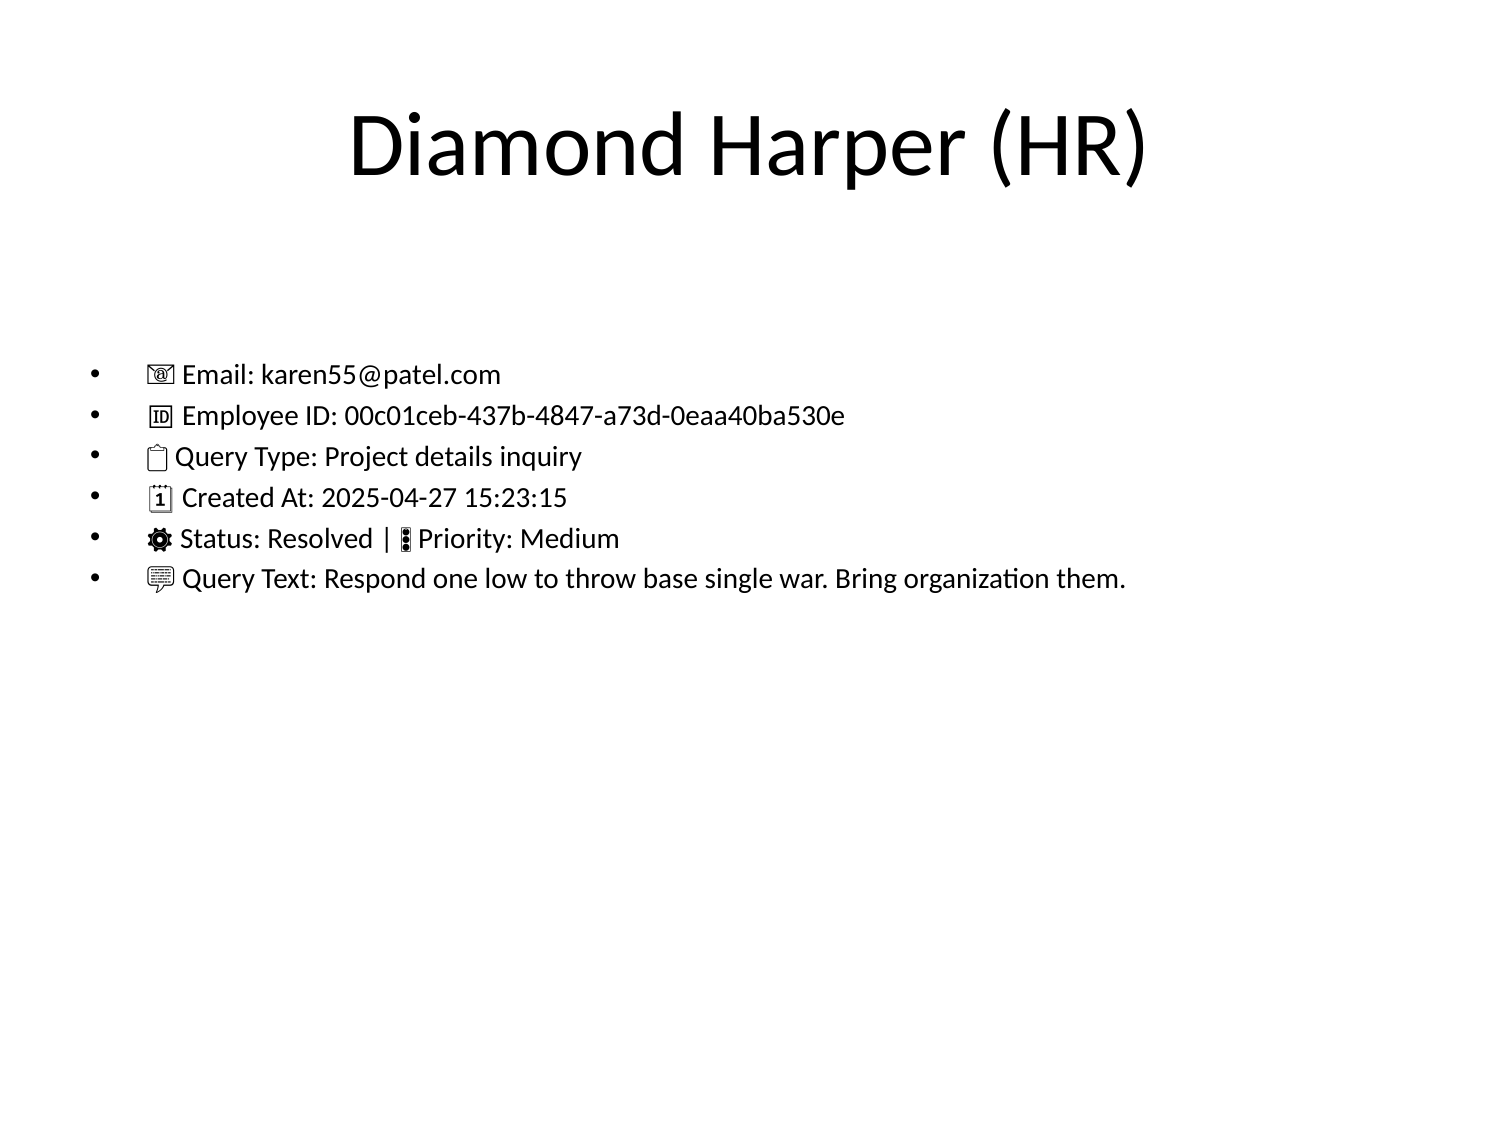

# Diamond Harper (HR)

📧 Email: karen55@patel.com
🆔 Employee ID: 00c01ceb-437b-4847-a73d-0eaa40ba530e
📋 Query Type: Project details inquiry
🗓 Created At: 2025-04-27 15:23:15
⚙ Status: Resolved | 🚦 Priority: Medium
💬 Query Text: Respond one low to throw base single war. Bring organization them.